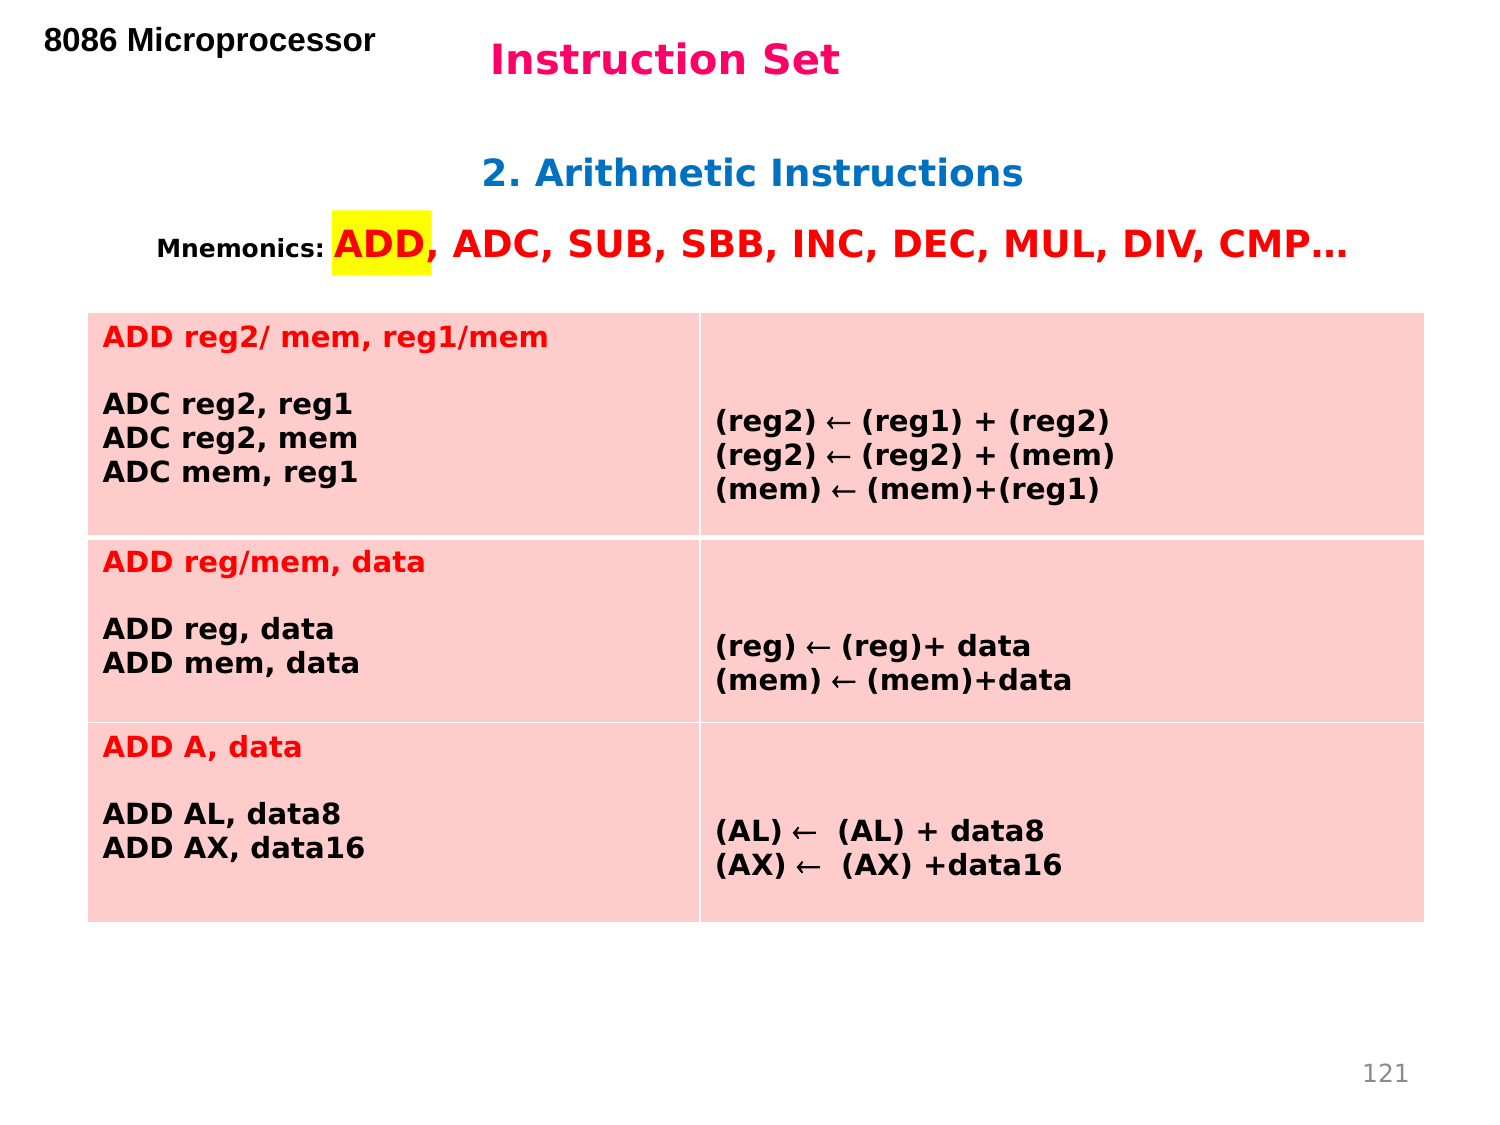

8086 Microprocessor
Instruction Set
2. Arithmetic Instructions

Mnemonics: ADD, ADC, SUB, SBB, INC, DEC, MUL, DIV, CMP…
| ADD reg2/ mem, reg1/mem ADC reg2, reg1 ADC reg2, mem ADC mem, reg1 | (reg2) ← (reg1) + (reg2) (reg2) ← (reg2) + (mem) (mem) ← (mem)+(reg1) |
| --- | --- |
| ADD reg/mem, data ADD reg, data ADD mem, data | (reg) ← (reg)+ data (mem) ← (mem)+data |
| ADD A, data ADD AL, data8 ADD AX, data16 | (AL) ← (AL) + data8 (AX) ← (AX) +data16 |
121